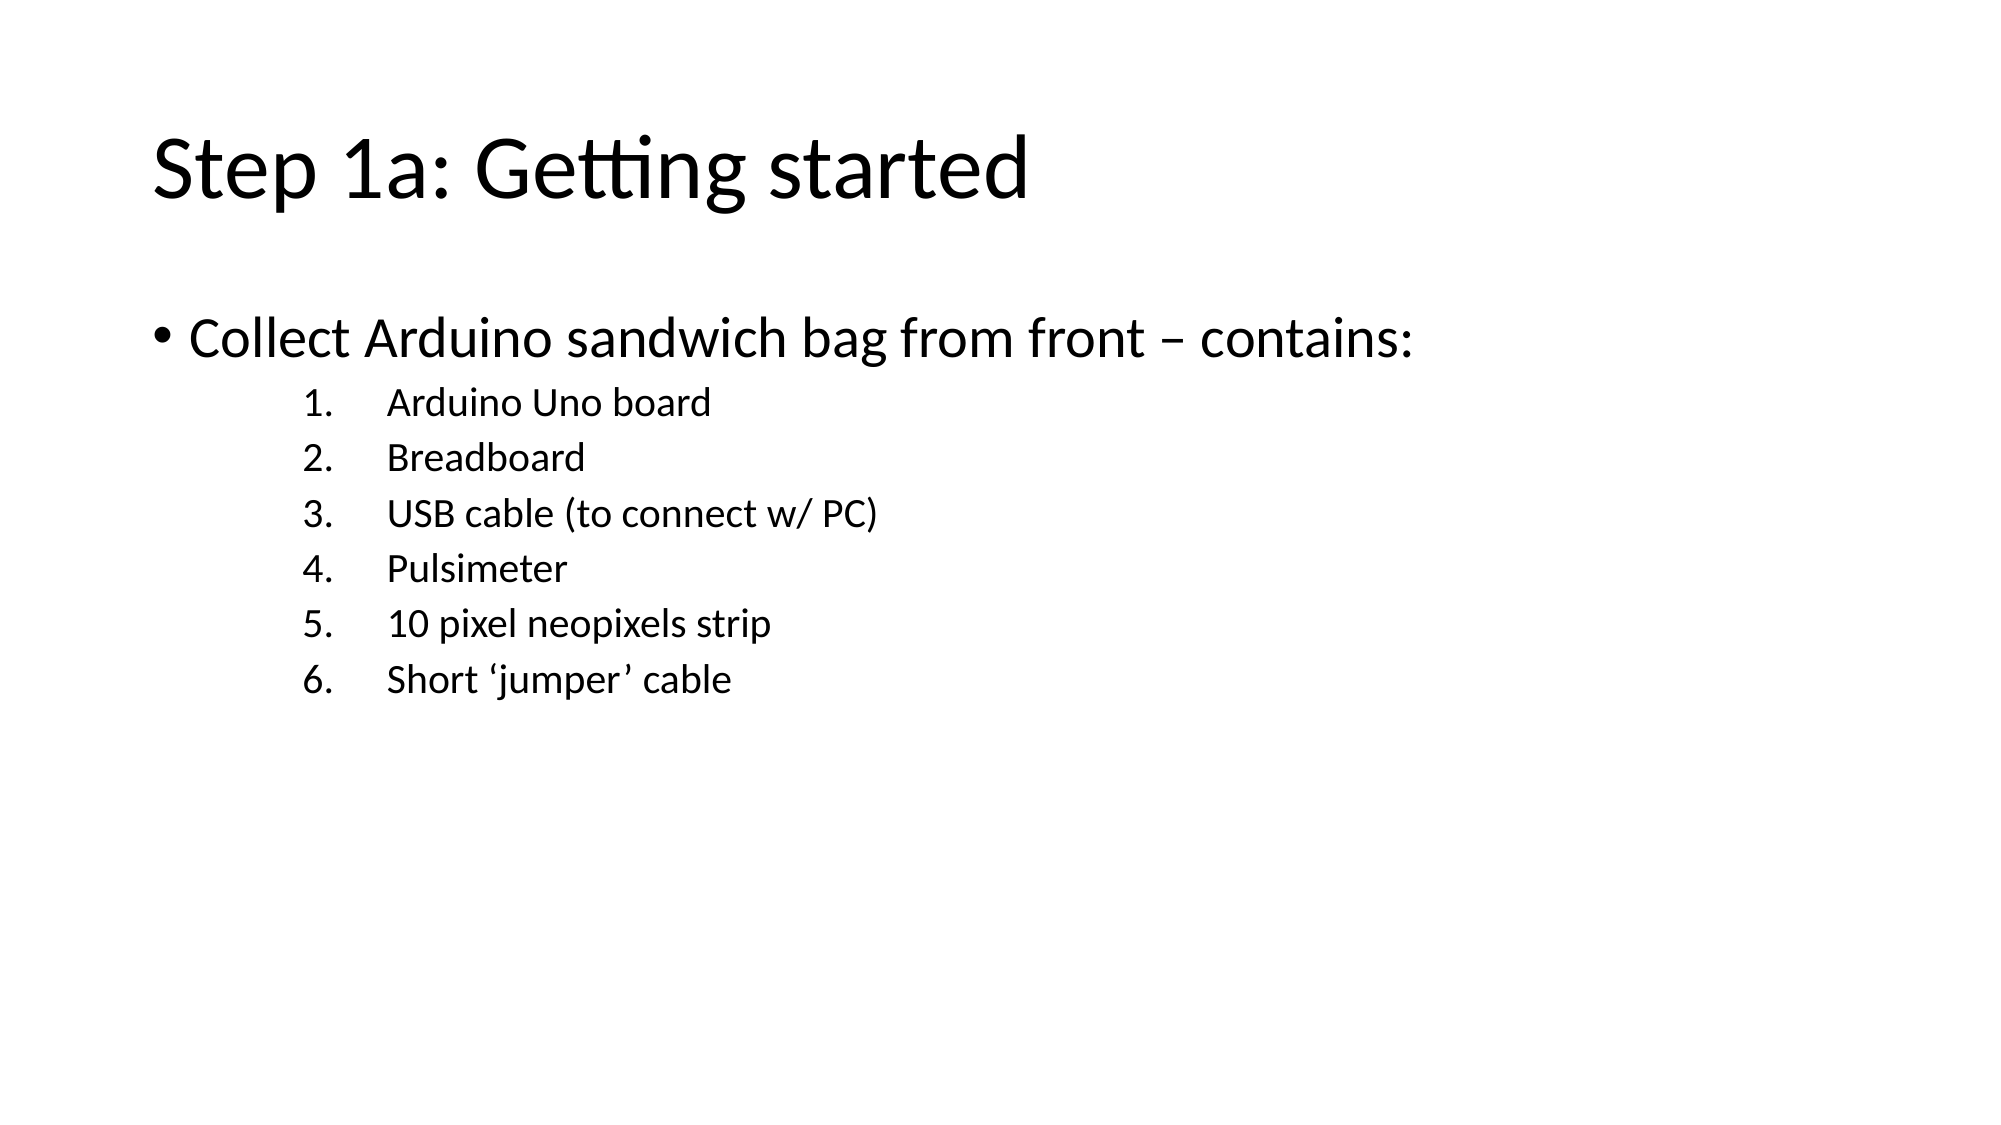

# Step 1a: Getting started
Collect Arduino sandwich bag from front – contains:
Arduino Uno board
Breadboard
USB cable (to connect w/ PC)
Pulsimeter
10 pixel neopixels strip
Short ‘jumper’ cable